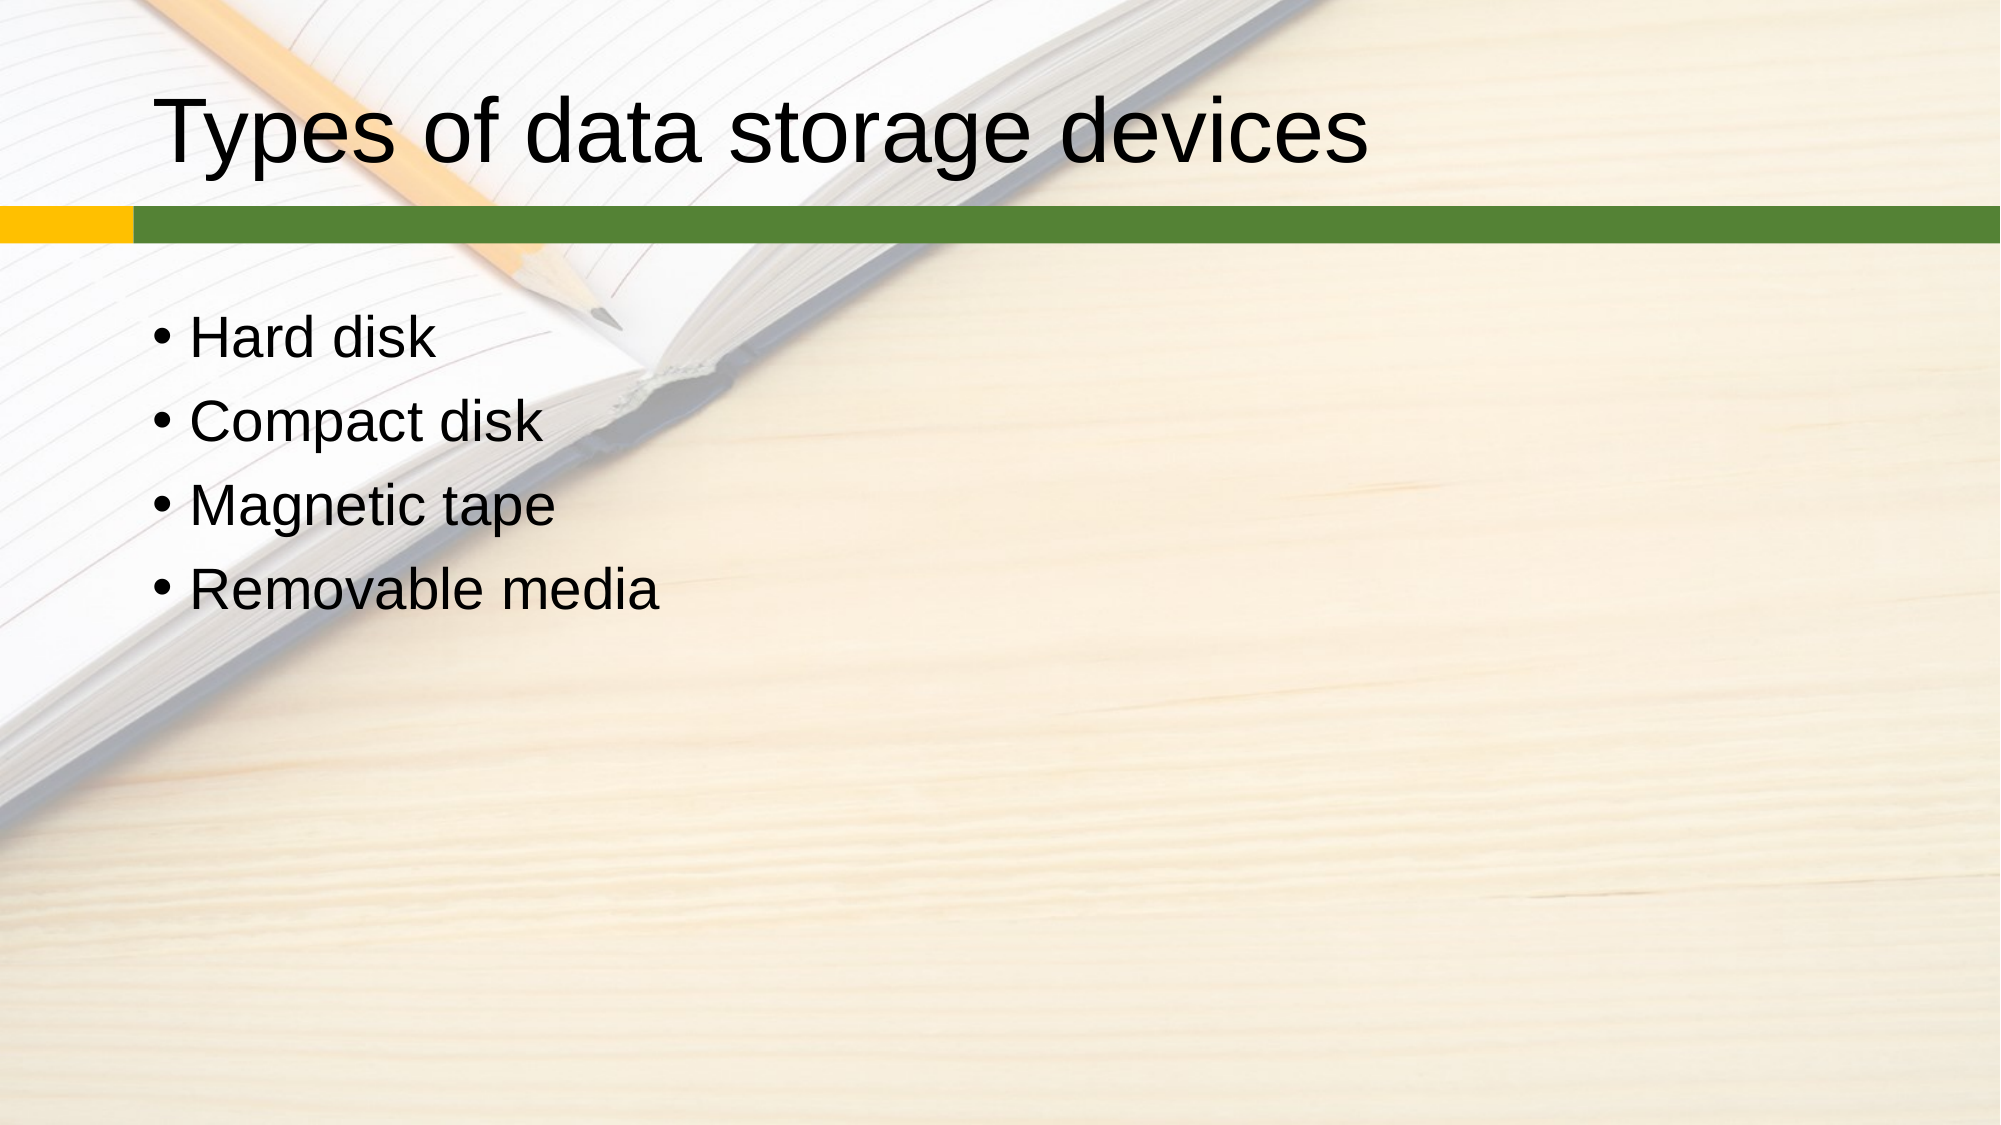

# Types of data storage devices
Hard disk
Compact disk
Magnetic tape
Removable media